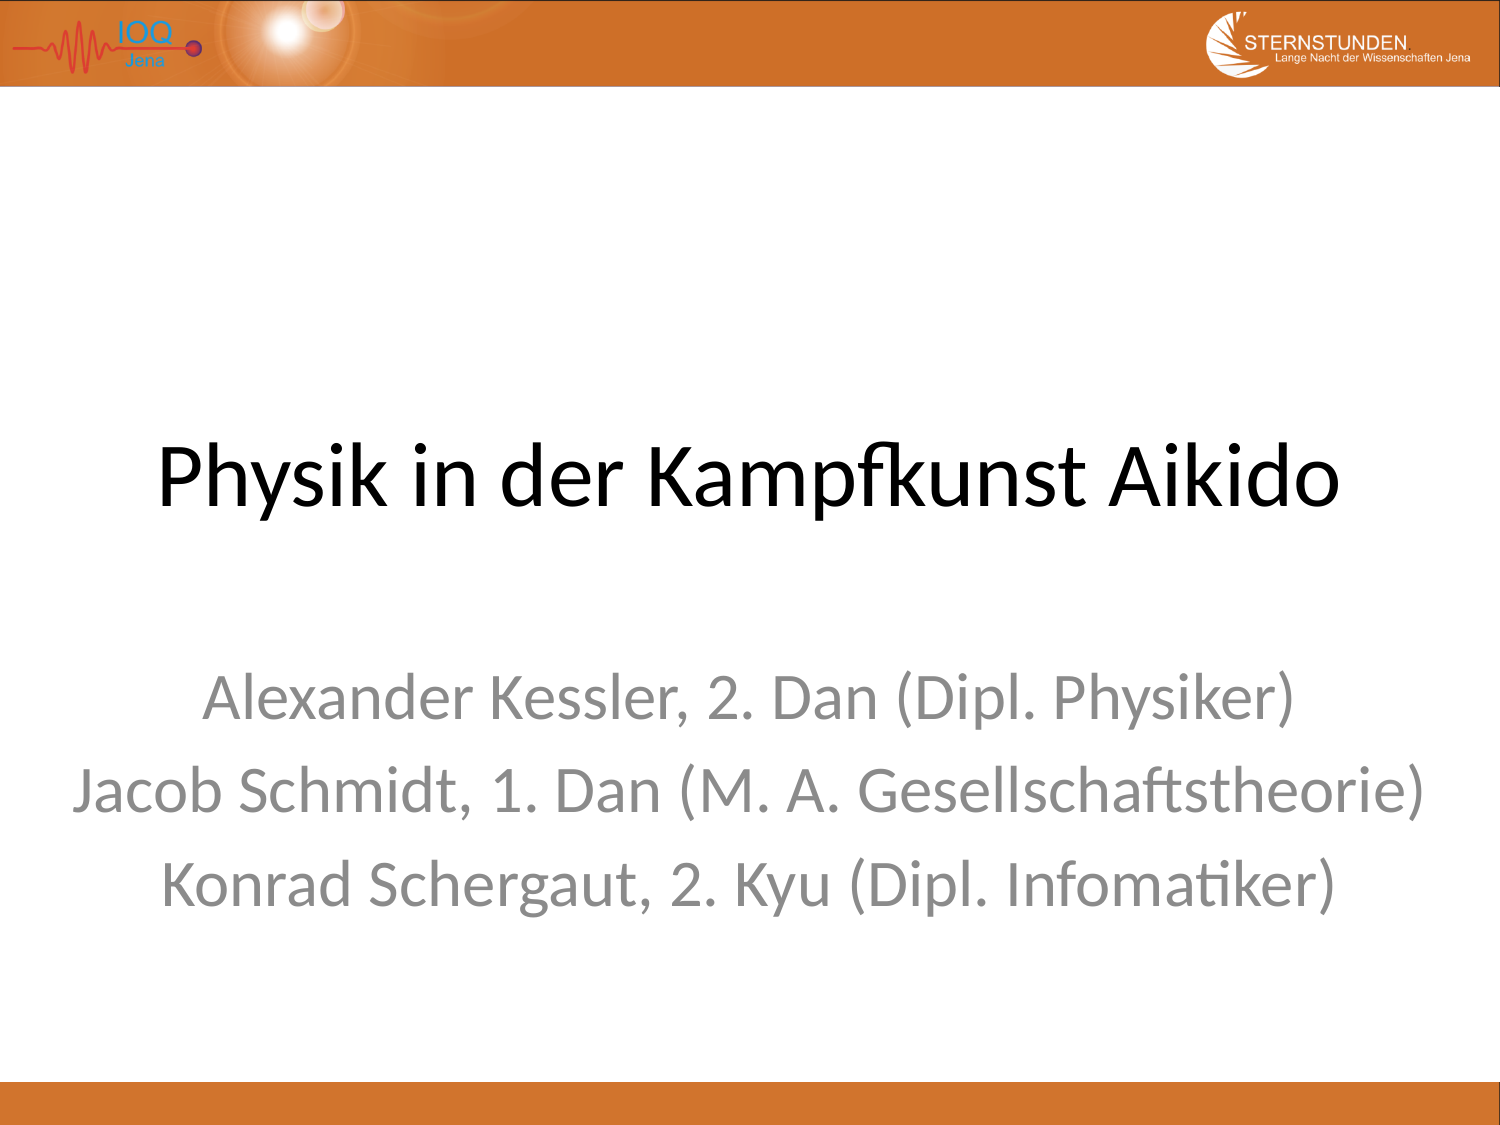

# Physik in der Kampfkunst Aikido
Alexander Kessler, 2. Dan (Dipl. Physiker)
Jacob Schmidt, 1. Dan (M. A. Gesellschaftstheorie)
Konrad Schergaut, 2. Kyu (Dipl. Infomatiker)